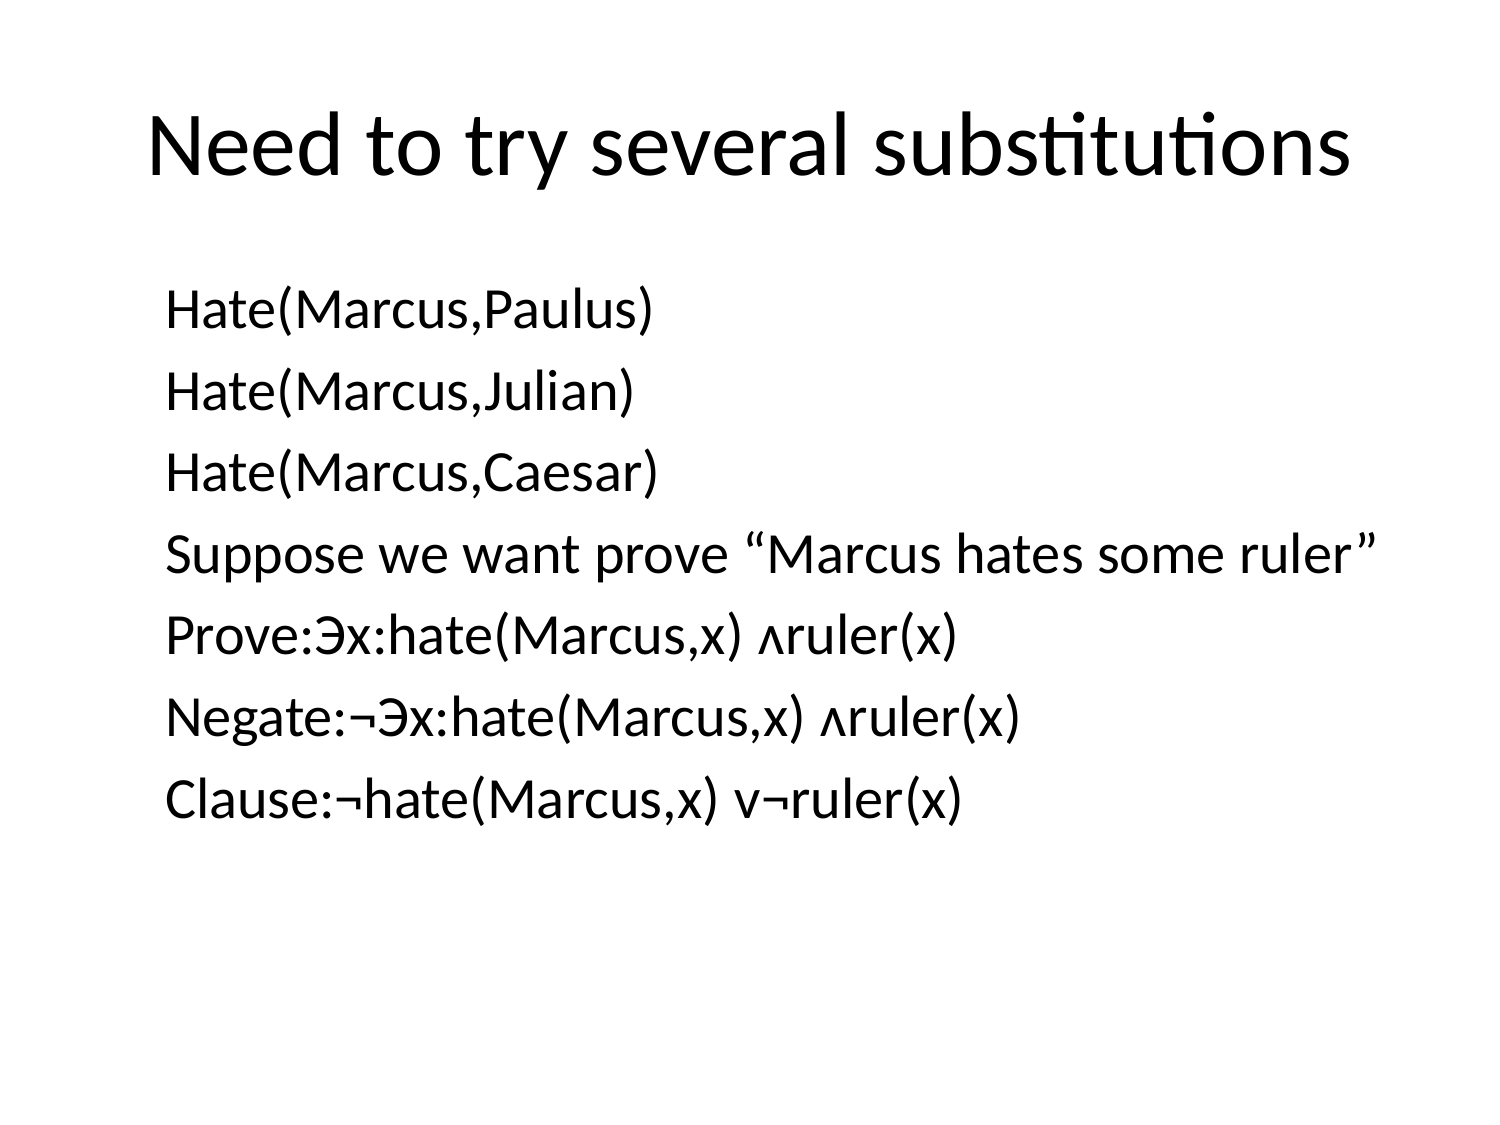

# Need to try several substitutions
Hate(Marcus,Paulus)
Hate(Marcus,Julian)
Hate(Marcus,Caesar)
Suppose we want prove “Marcus hates some ruler”
Prove:Эx:hate(Marcus,x) ᴧruler(x)
Negate:¬Эx:hate(Marcus,x) ᴧruler(x)
Clause:¬hate(Marcus,x) ᴠ¬ruler(x)